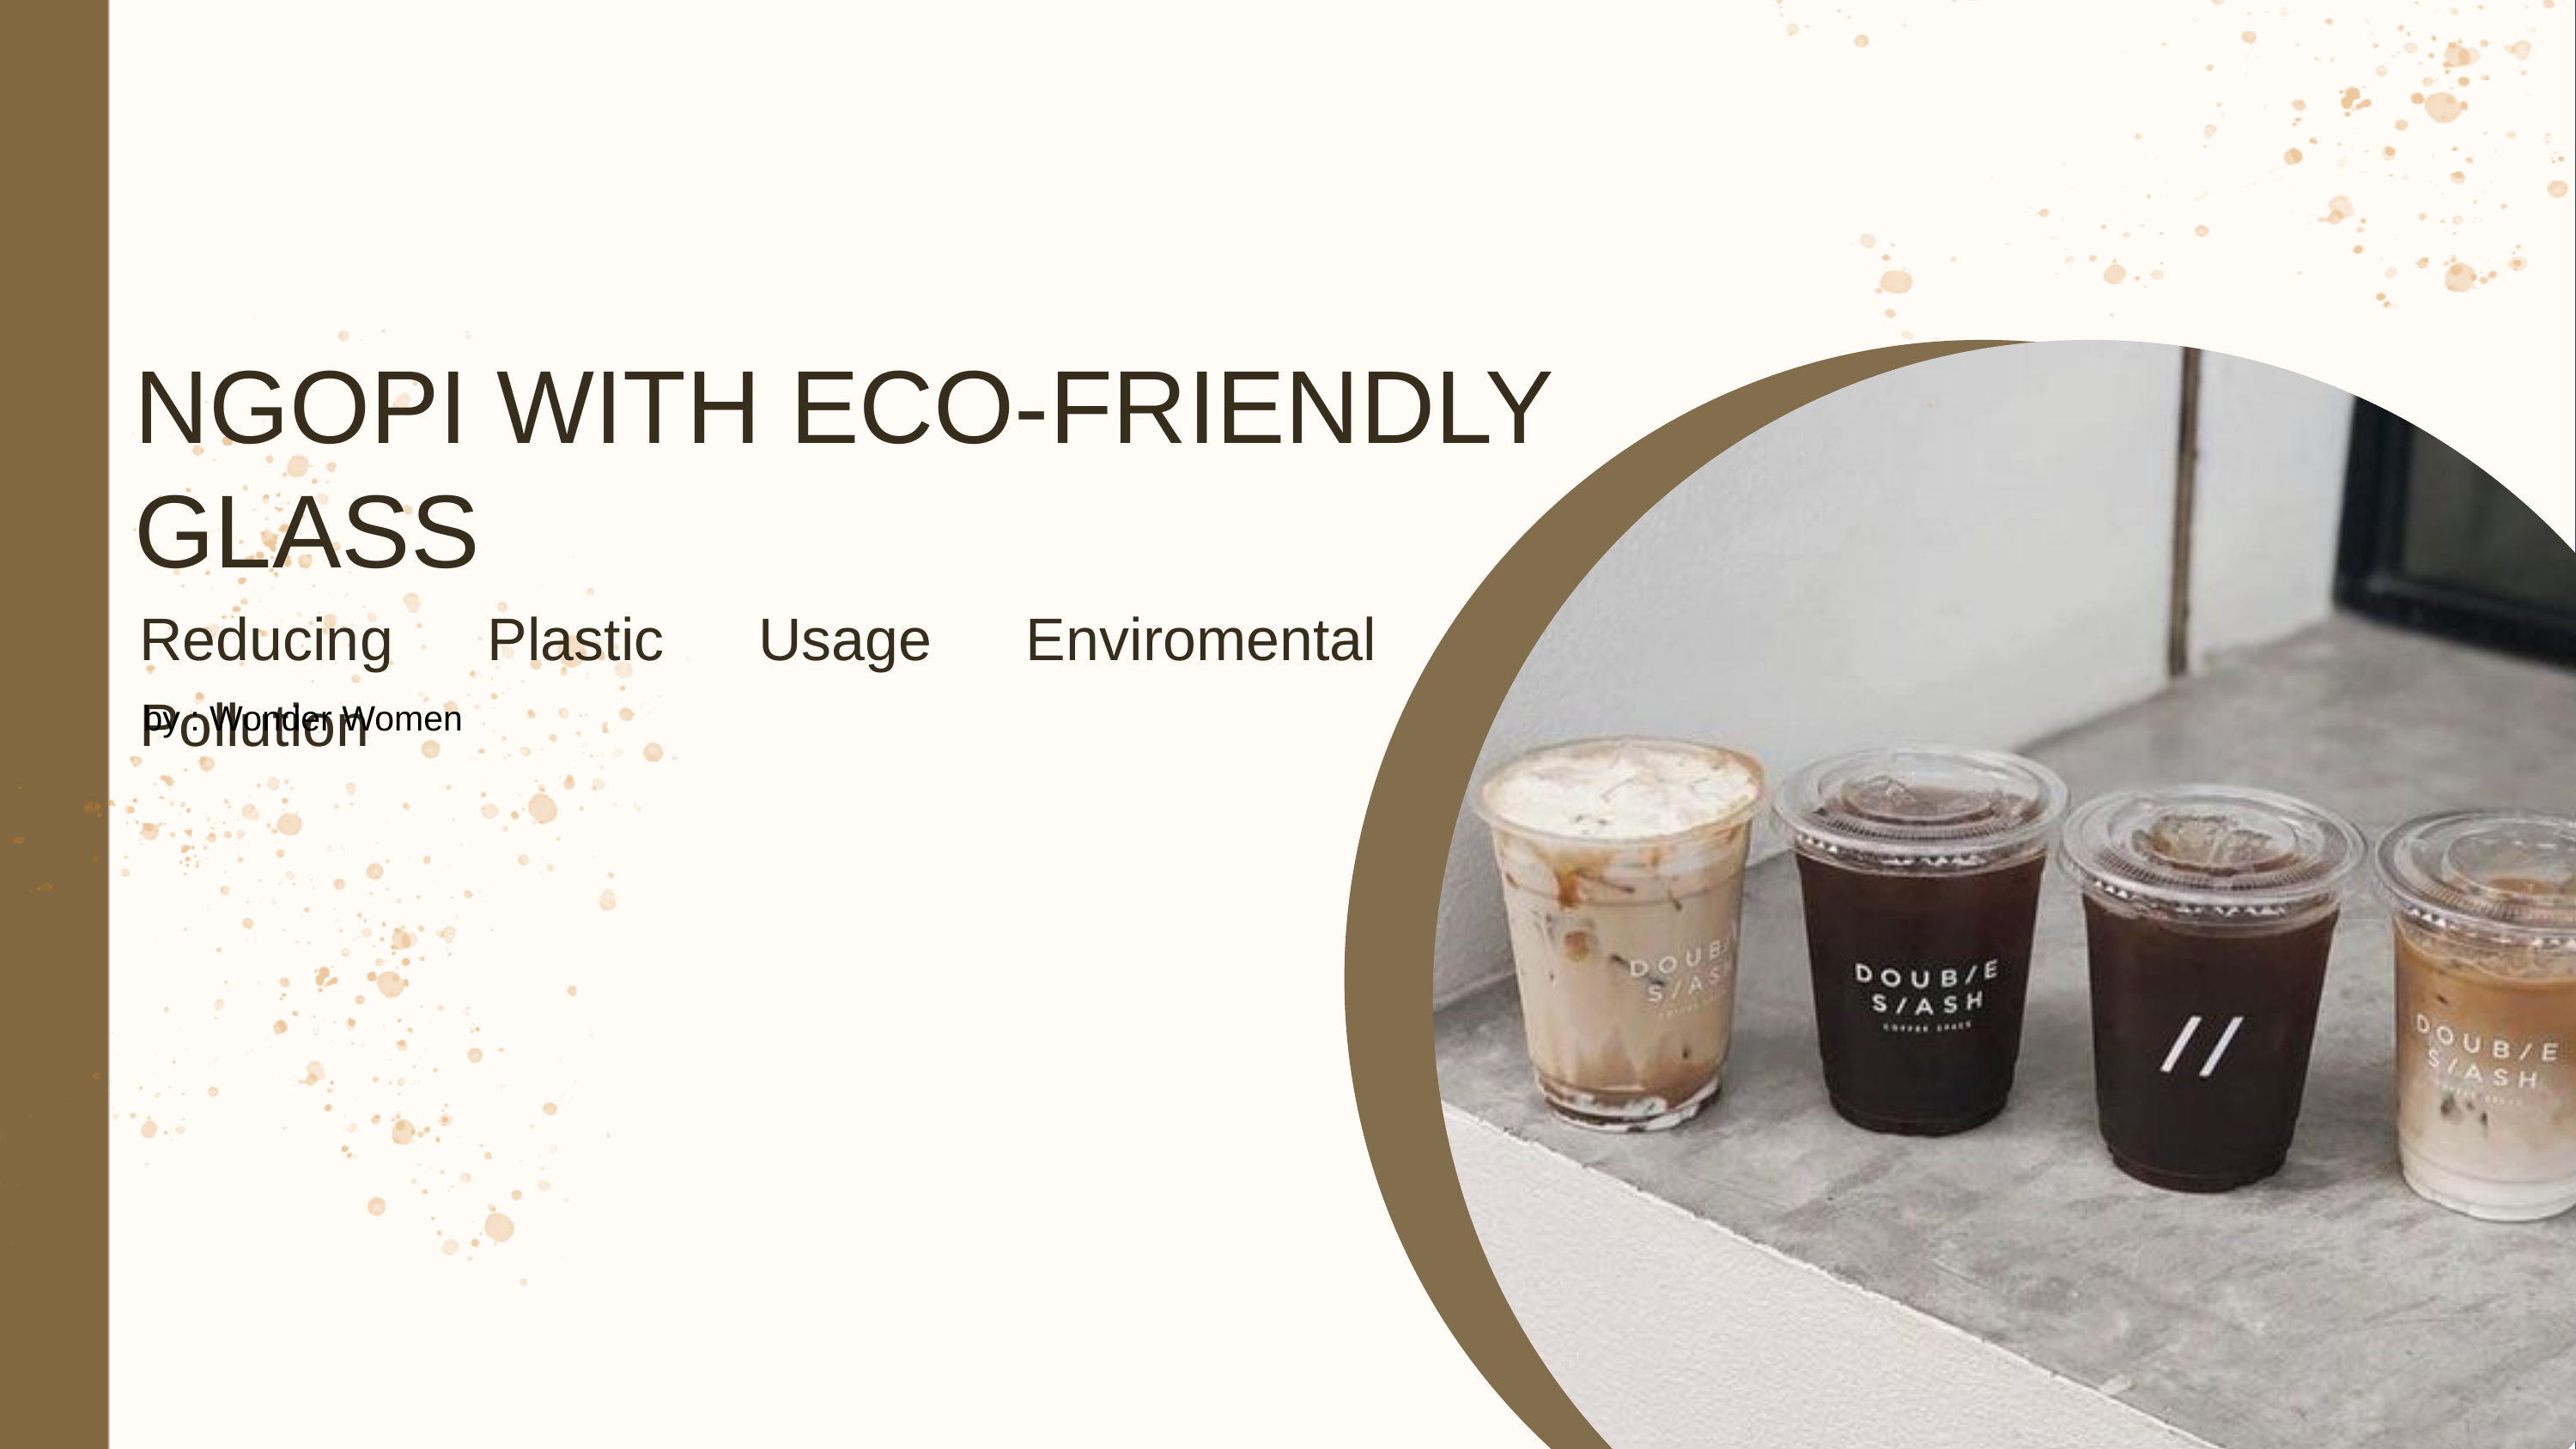

NGOPI WITH ECO-FRIENDLY GLASS

Reducing Plastic Usage Enviromental Pollution
by : Wonder Women

www.greatedu.co.id
SIB Cycle 5 |Data Analyst
#1SemesterBarengGreatEdu